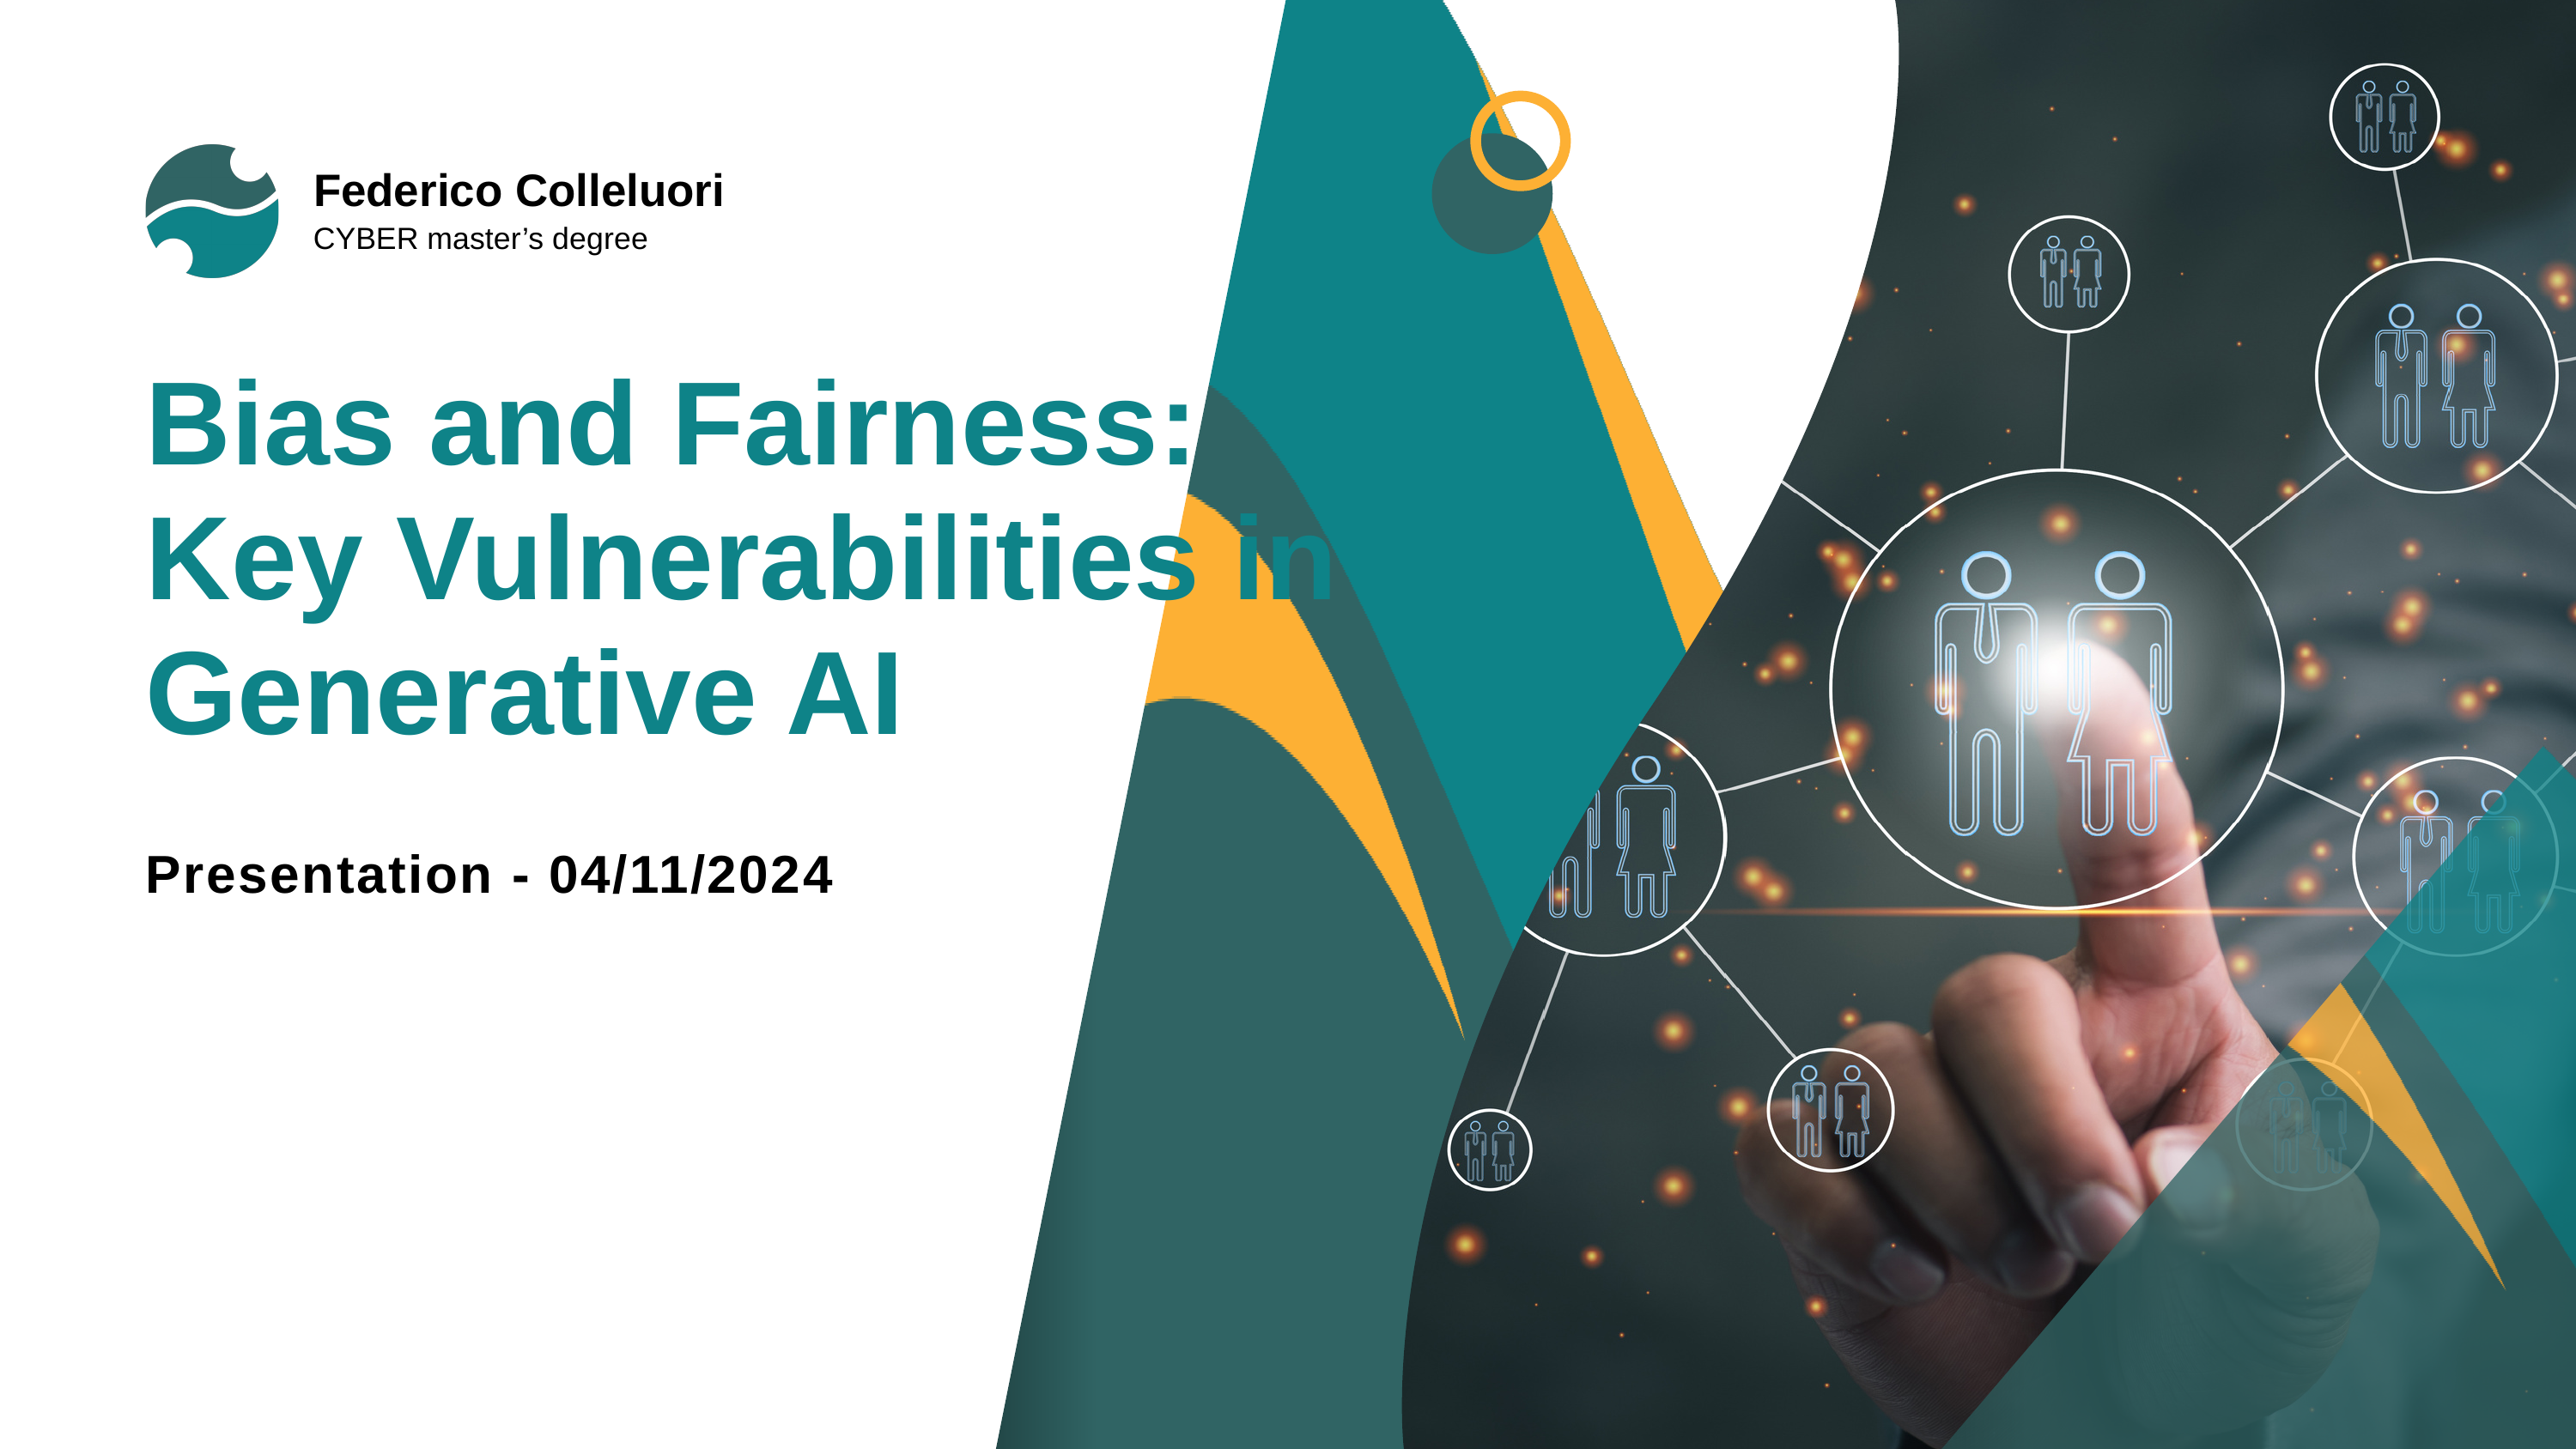

Federico Colleluori
CYBER master’s degree

Bias and Fairness: Key Vulnerabilities in Generative AI
Presentation - 04/11/2024